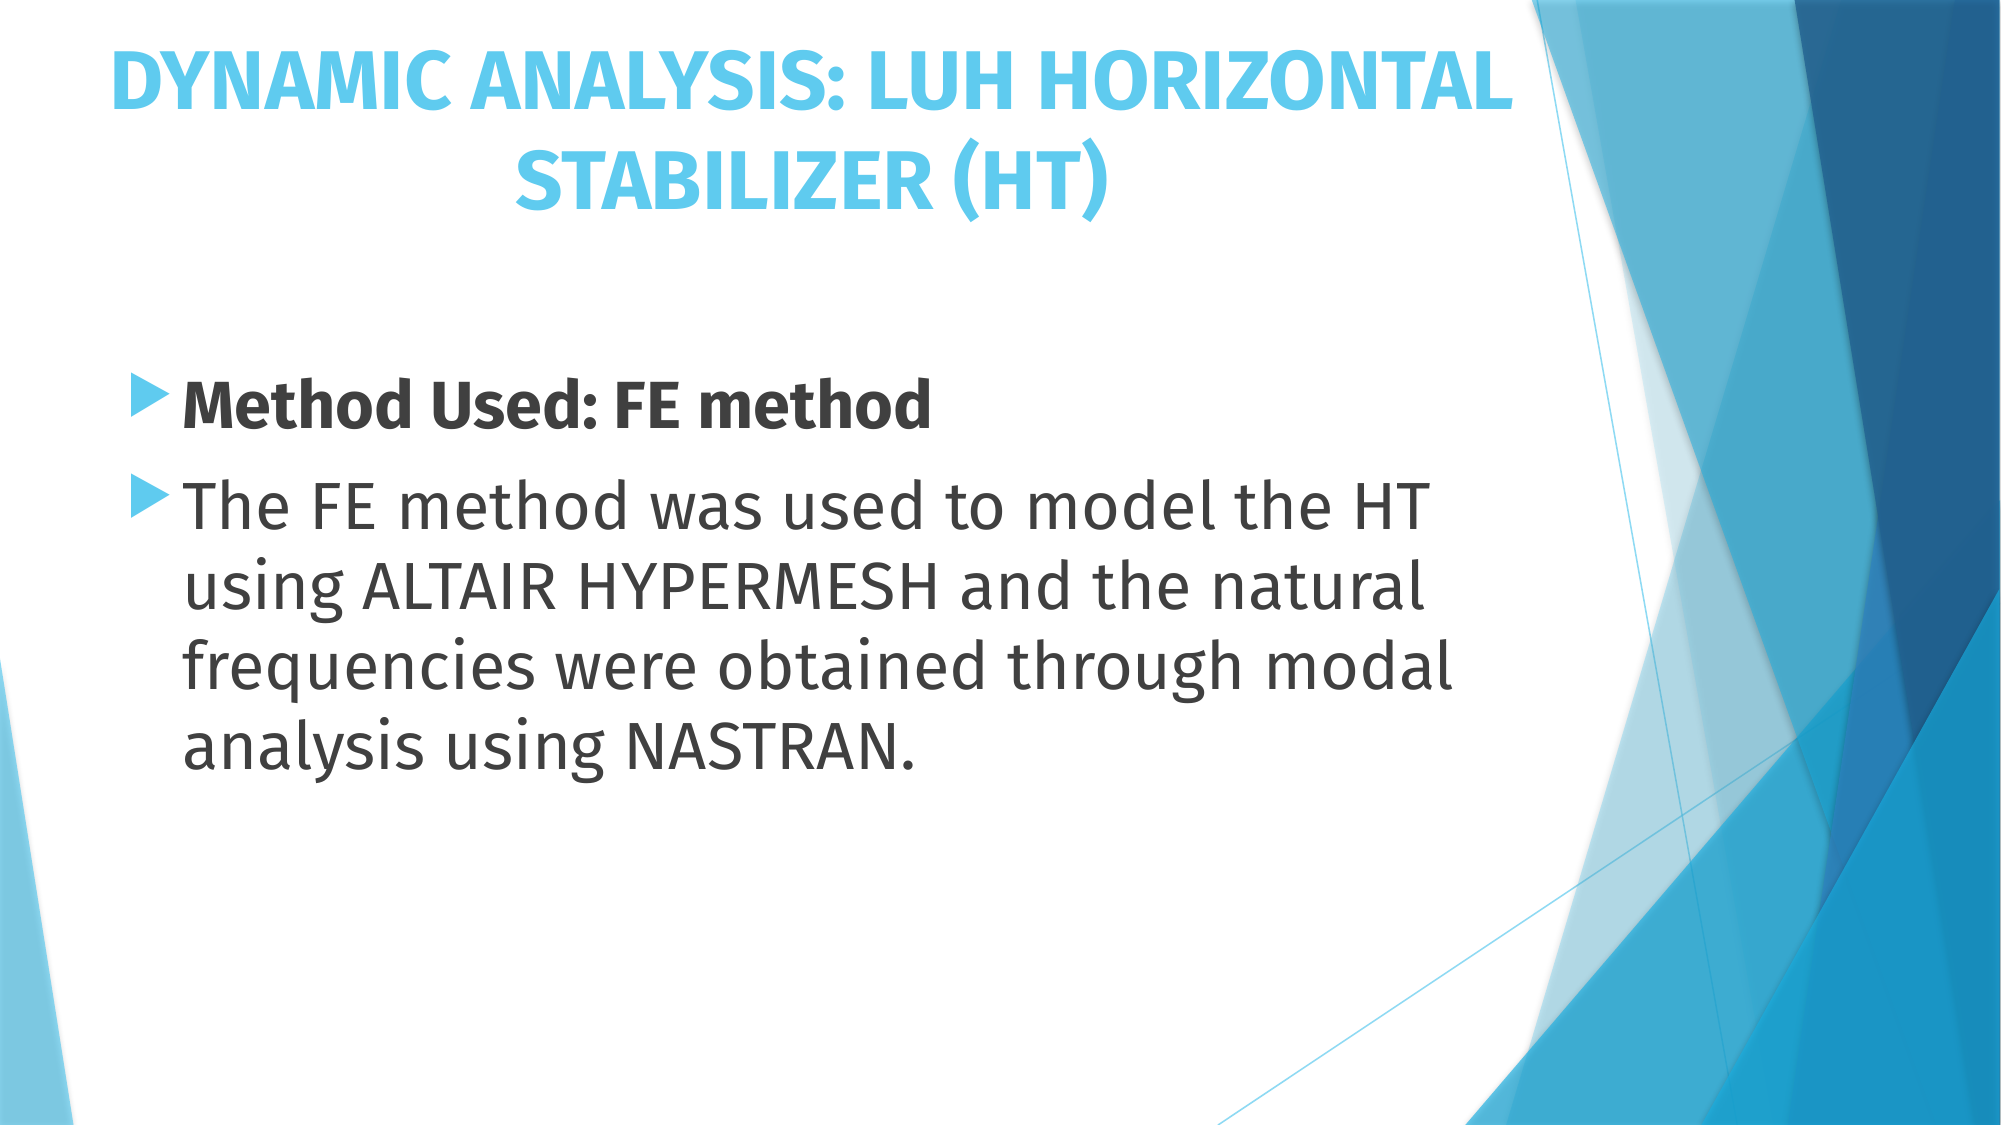

# DYNAMIC ANALYSIS: LUH HORIZONTAL STABILIZER (HT)
Method Used: FE method
The FE method was used to model the HT using ALTAIR HYPERMESH and the natural frequencies were obtained through modal analysis using NASTRAN.